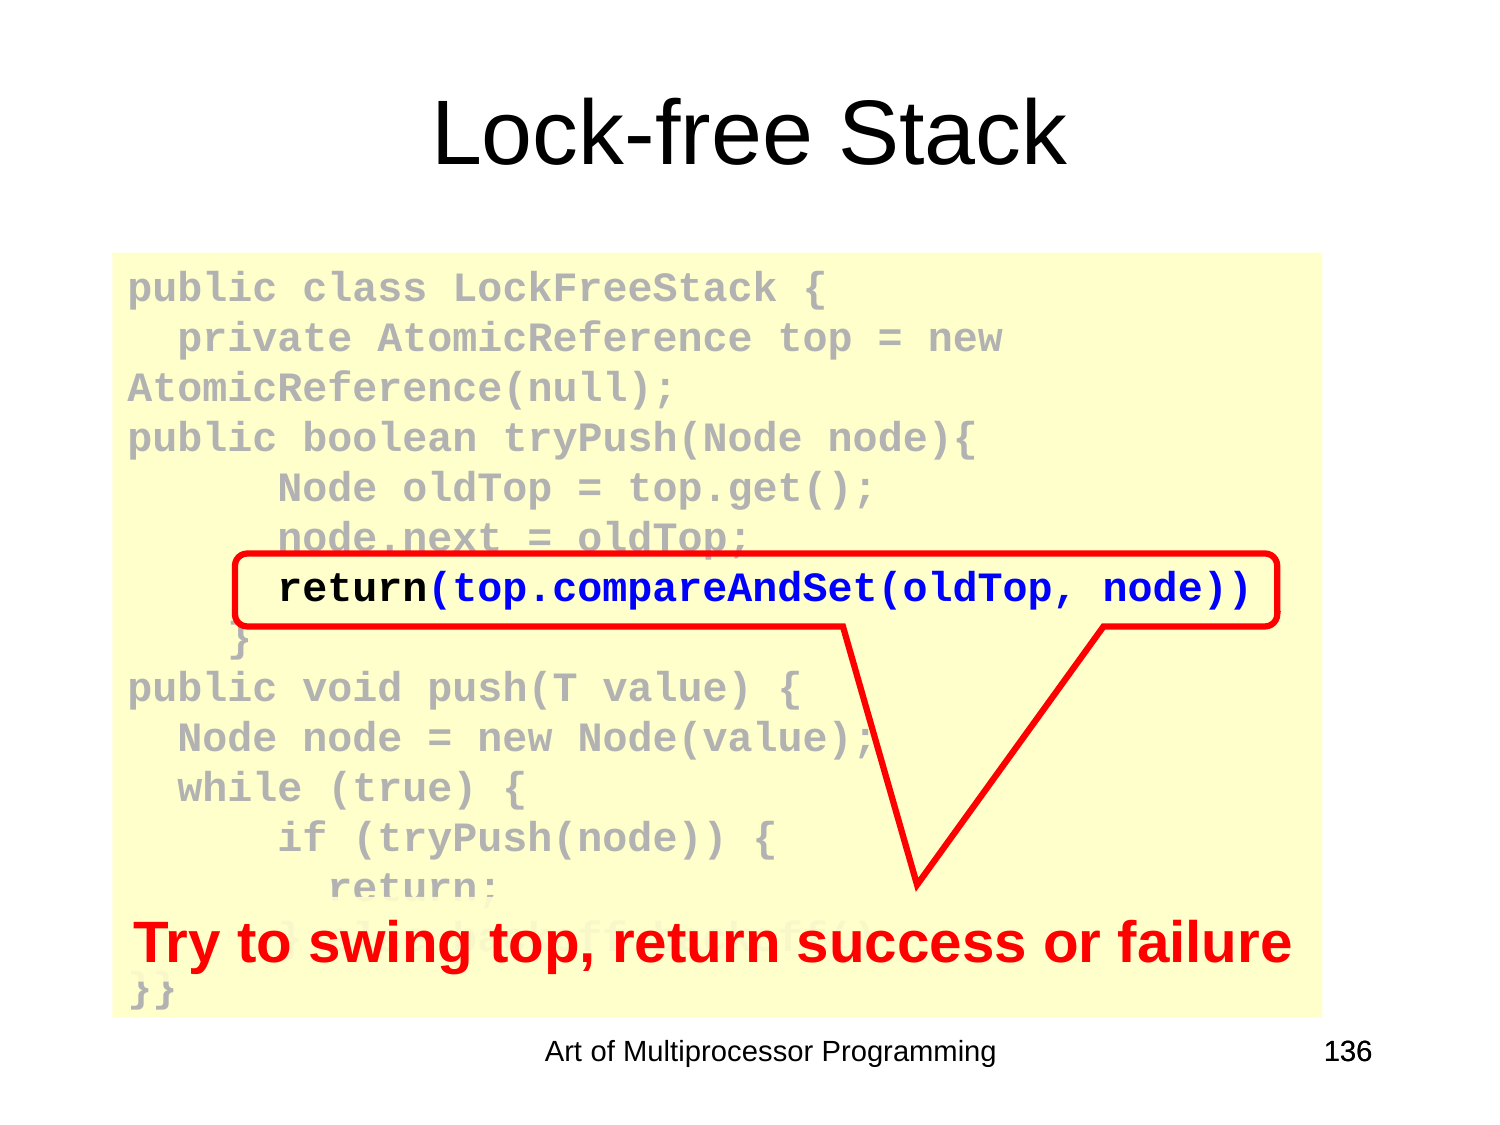

Lock-free Stack
public class LockFreeStack {
  private AtomicReference top = new AtomicReference(null);
public boolean tryPush(Node node){
      Node oldTop = top.get();
      node.next = oldTop;
      return(top.compareAndSet(oldTop, node))
    }
public void push(T value) {
  Node node = new Node(value);
  while (true) {
      if (tryPush(node)) {
        return;
      } else backoff.backoff()
}}

Try to swing top, return success or failure
Art of Multiprocessor Programming
136
136